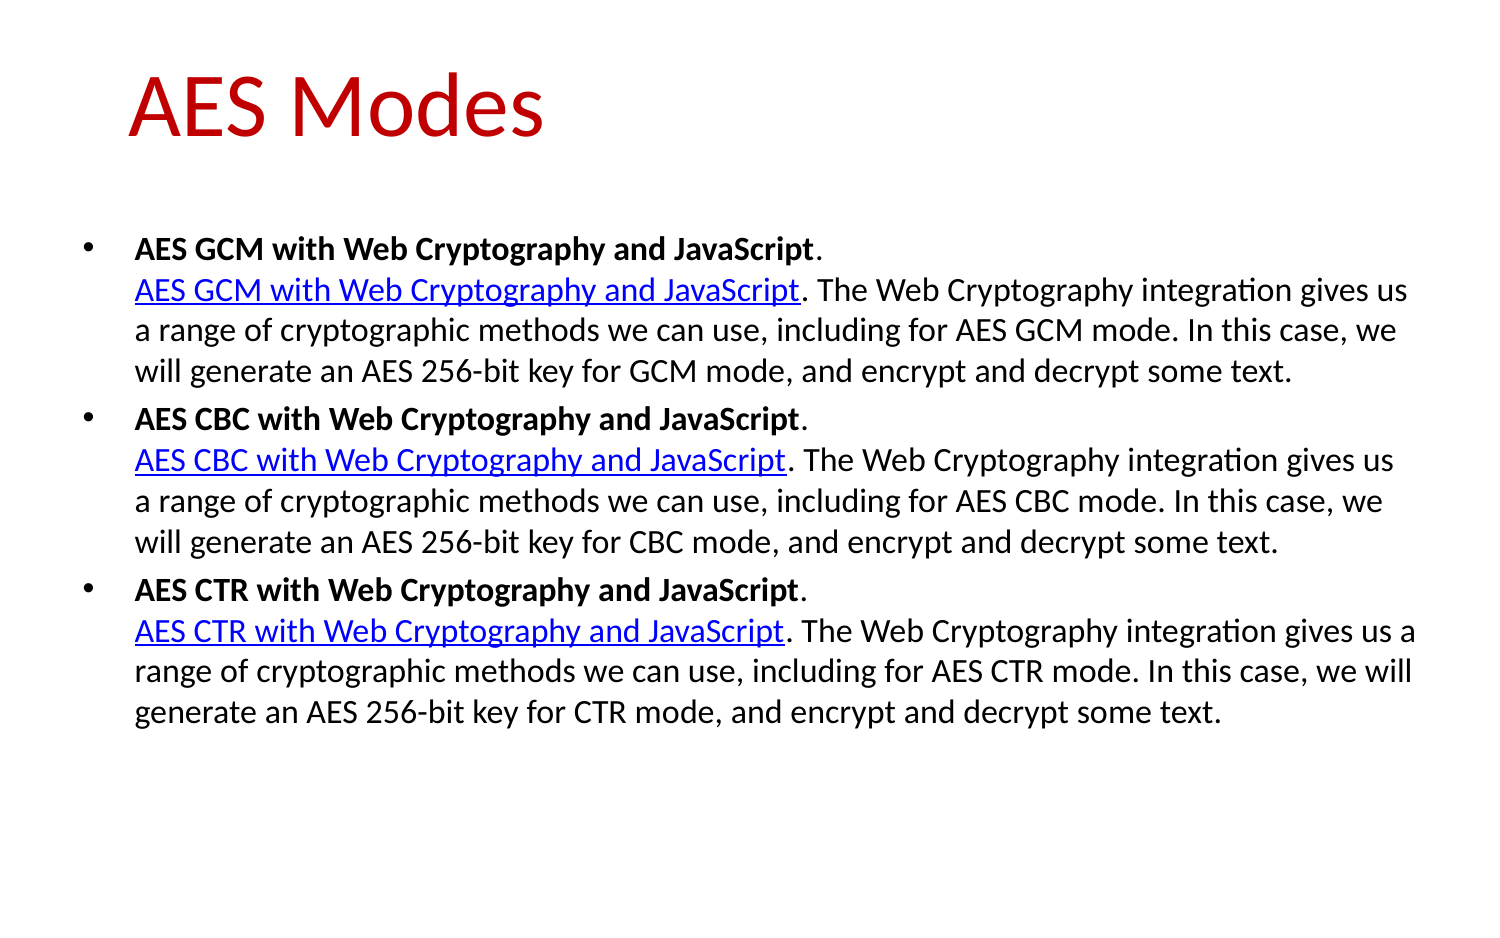

AES Modes
AES GCM with Web Cryptography and JavaScript. AES GCM with Web Cryptography and JavaScript. The Web Cryptography integration gives us a range of cryptographic methods we can use, including for AES GCM mode. In this case, we will generate an AES 256-bit key for GCM mode, and encrypt and decrypt some text.
AES CBC with Web Cryptography and JavaScript. AES CBC with Web Cryptography and JavaScript. The Web Cryptography integration gives us a range of cryptographic methods we can use, including for AES CBC mode. In this case, we will generate an AES 256-bit key for CBC mode, and encrypt and decrypt some text.
AES CTR with Web Cryptography and JavaScript. AES CTR with Web Cryptography and JavaScript. The Web Cryptography integration gives us a range of cryptographic methods we can use, including for AES CTR mode. In this case, we will generate an AES 256-bit key for CTR mode, and encrypt and decrypt some text.